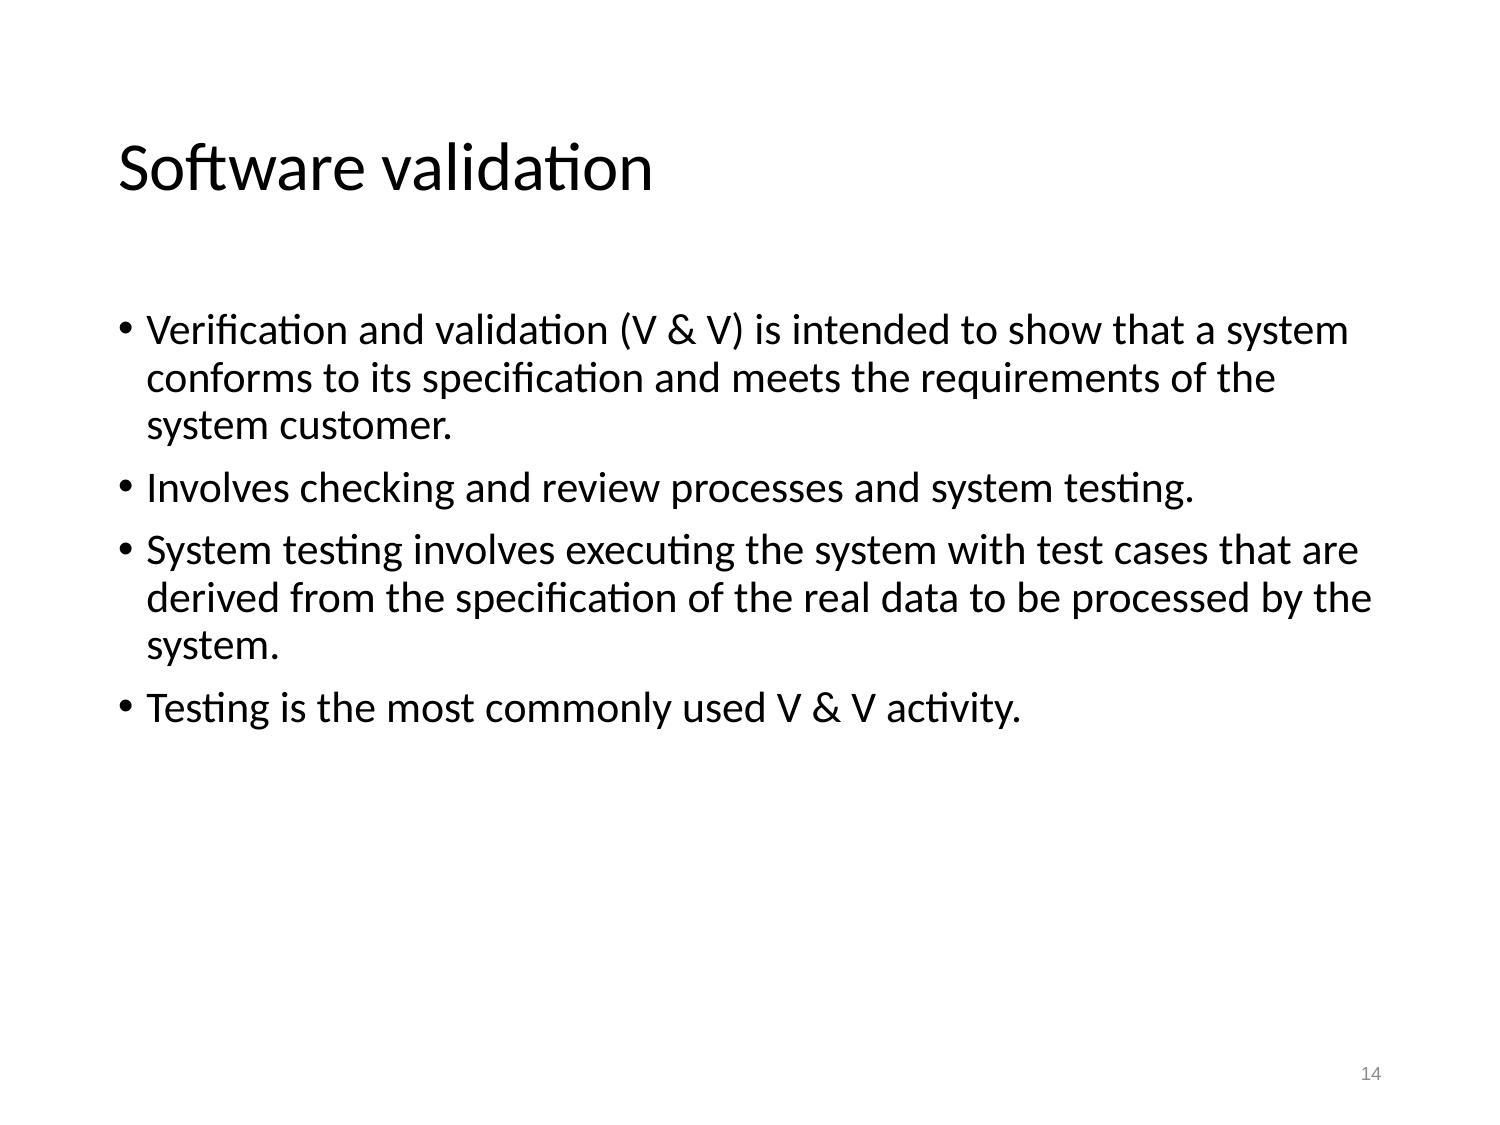

# Software validation
Verification and validation (V & V) is intended to show that a system conforms to its specification and meets the requirements of the system customer.
Involves checking and review processes and system testing.
System testing involves executing the system with test cases that are derived from the specification of the real data to be processed by the system.
Testing is the most commonly used V & V activity.
14